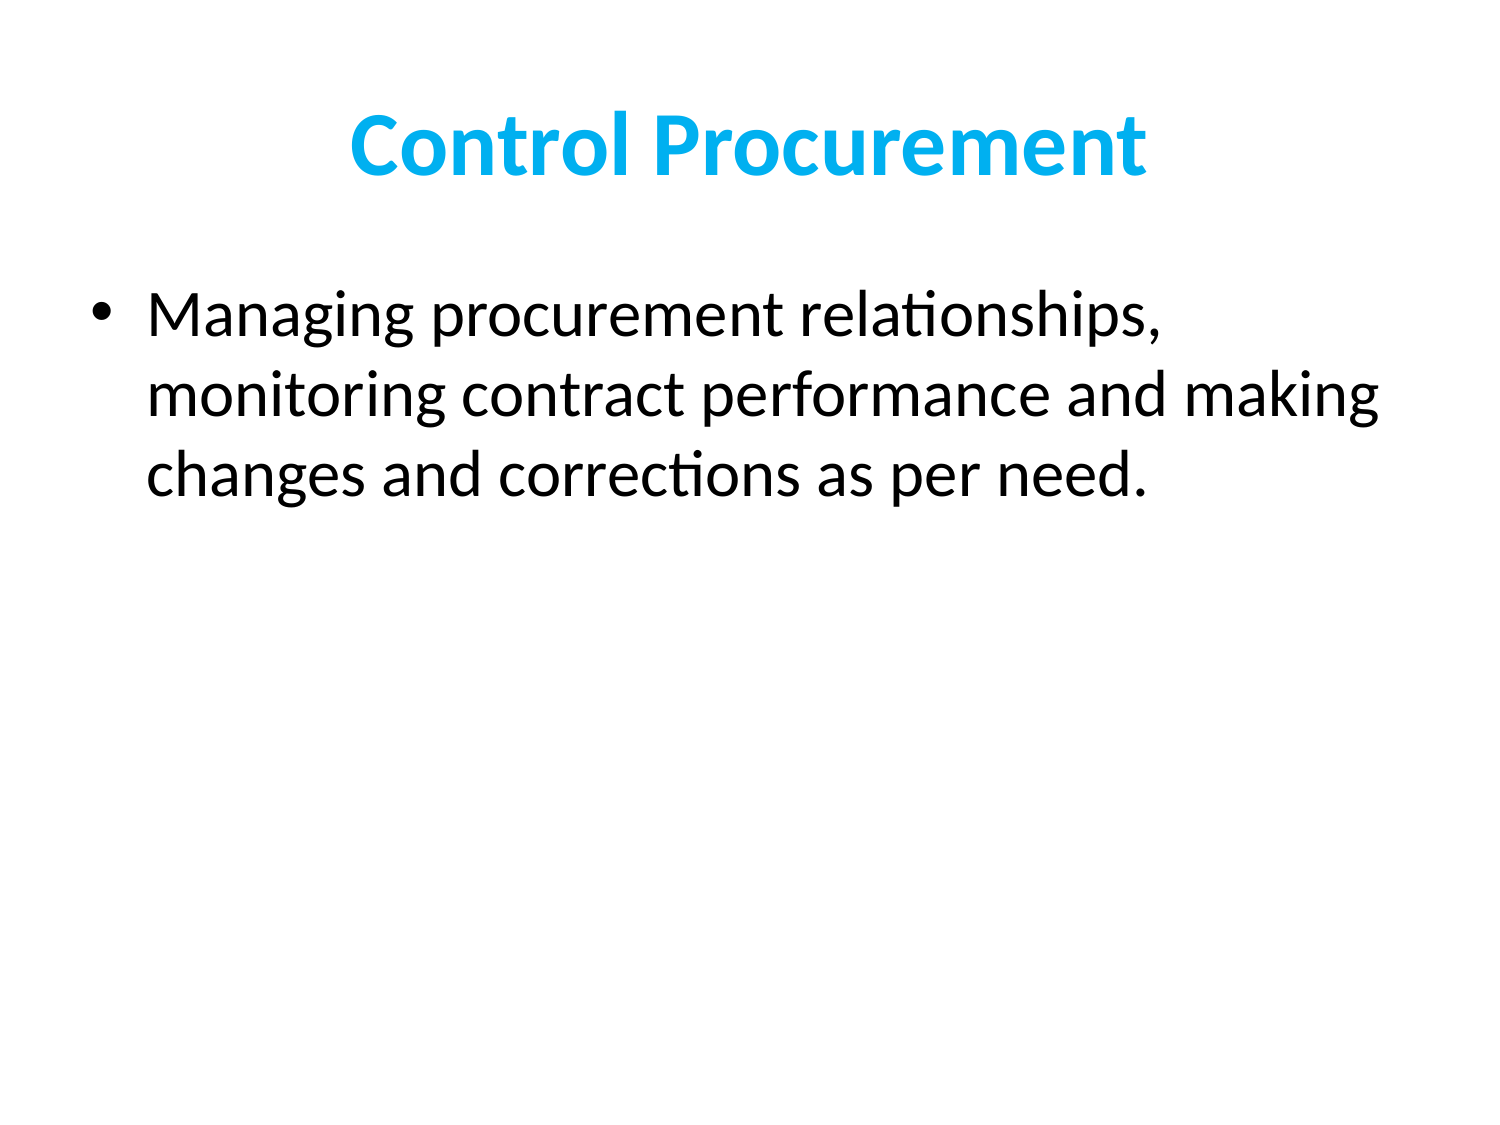

# Control Procurement
Managing procurement relationships, monitoring contract performance and making changes and corrections as per need.